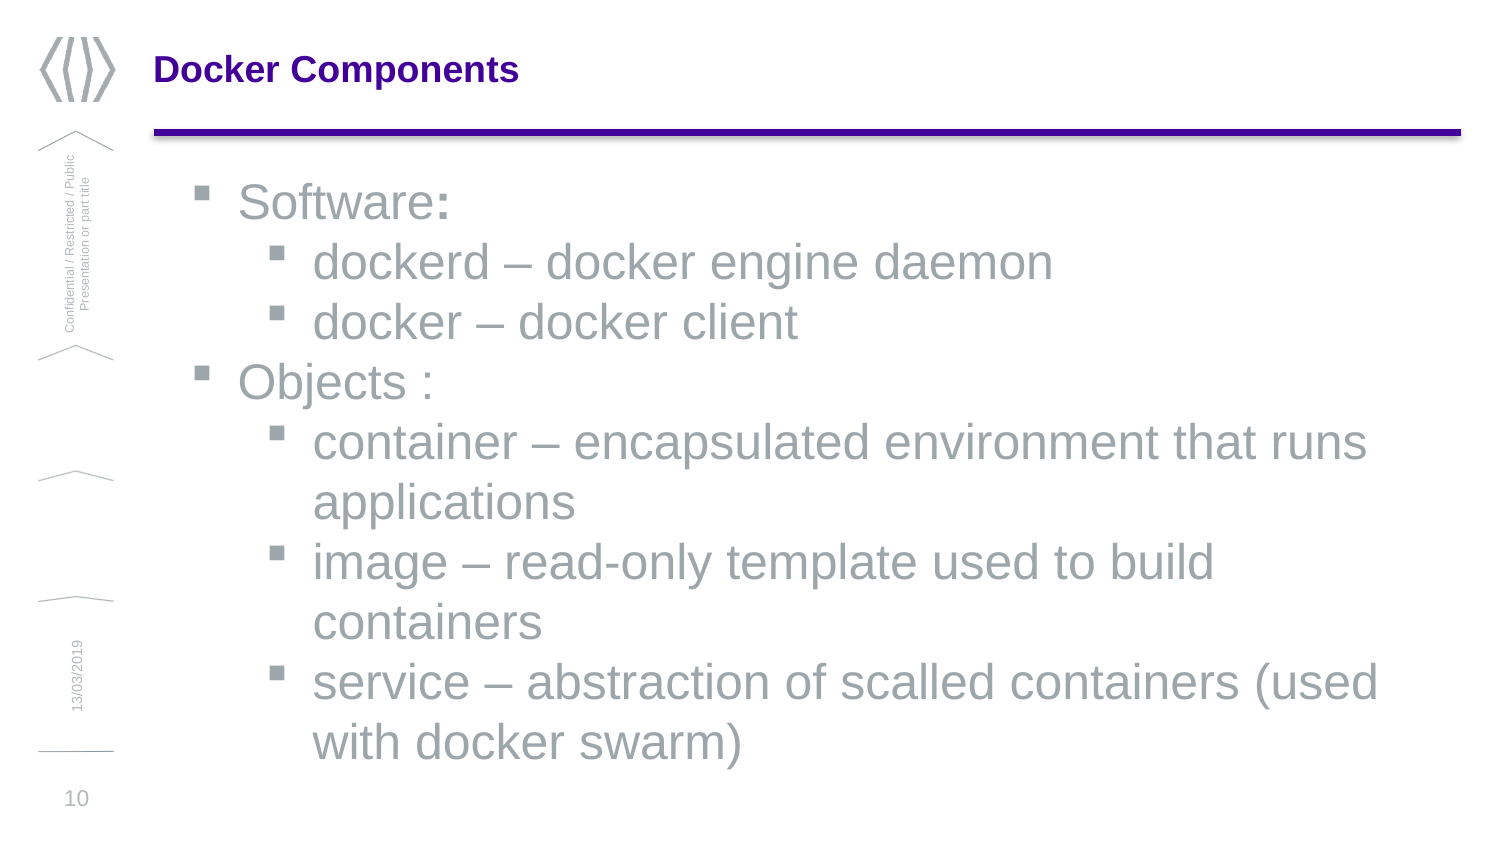

# Docker Components
Software:
dockerd – docker engine daemon
docker – docker client
Objects :
container – encapsulated environment that runs applications
image – read-only template used to build containers
service – abstraction of scalled containers (used with docker swarm)
Confidential / Restricted / Public
Presentation or part title
13/03/2019
10